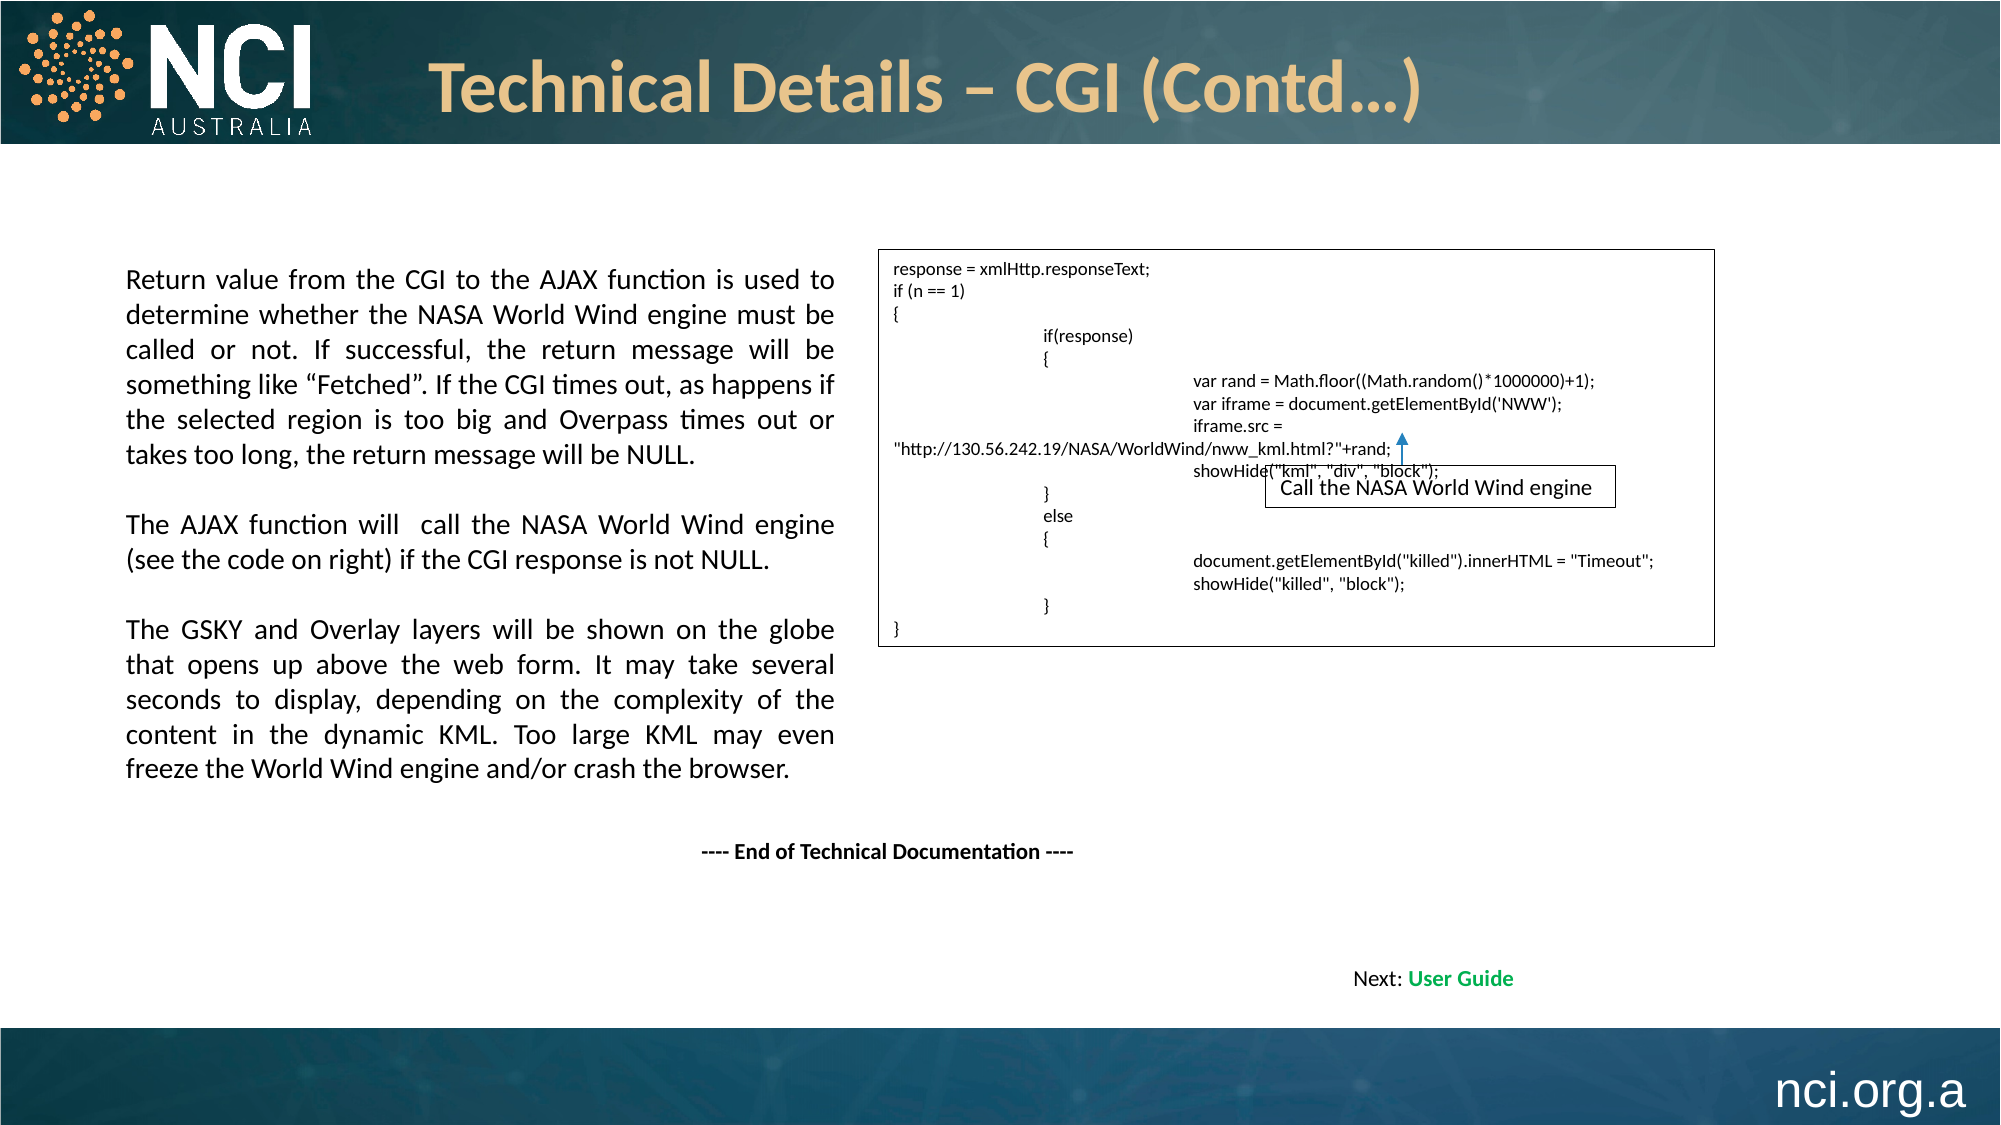

Technical Details – CGI (Contd…)
response = xmlHttp.responseText;
if (n == 1)
{
	if(response)
	{
		var rand = Math.floor((Math.random()*1000000)+1);
		var iframe = document.getElementById('NWW');
		iframe.src = "http://130.56.242.19/NASA/WorldWind/nww_kml.html?"+rand;
		showHide("kml", "div", "block");
	}
	else
	{
		document.getElementById("killed").innerHTML = "Timeout";
		showHide("killed", "block");
	}
}
Return value from the CGI to the AJAX function is used to determine whether the NASA World Wind engine must be called or not. If successful, the return message will be something like “Fetched”. If the CGI times out, as happens if the selected region is too big and Overpass times out or takes too long, the return message will be NULL.

The AJAX function will  call the NASA World Wind engine (see the code on right) if the CGI response is not NULL.

The GSKY and Overlay layers will be shown on the globe that opens up above the web form. It may take several seconds to display, depending on the complexity of the content in the dynamic KML. Too large KML may even freeze the World Wind engine and/or crash the browser.
Call the NASA World Wind engine
---- End of Technical Documentation ----
Next: User Guide